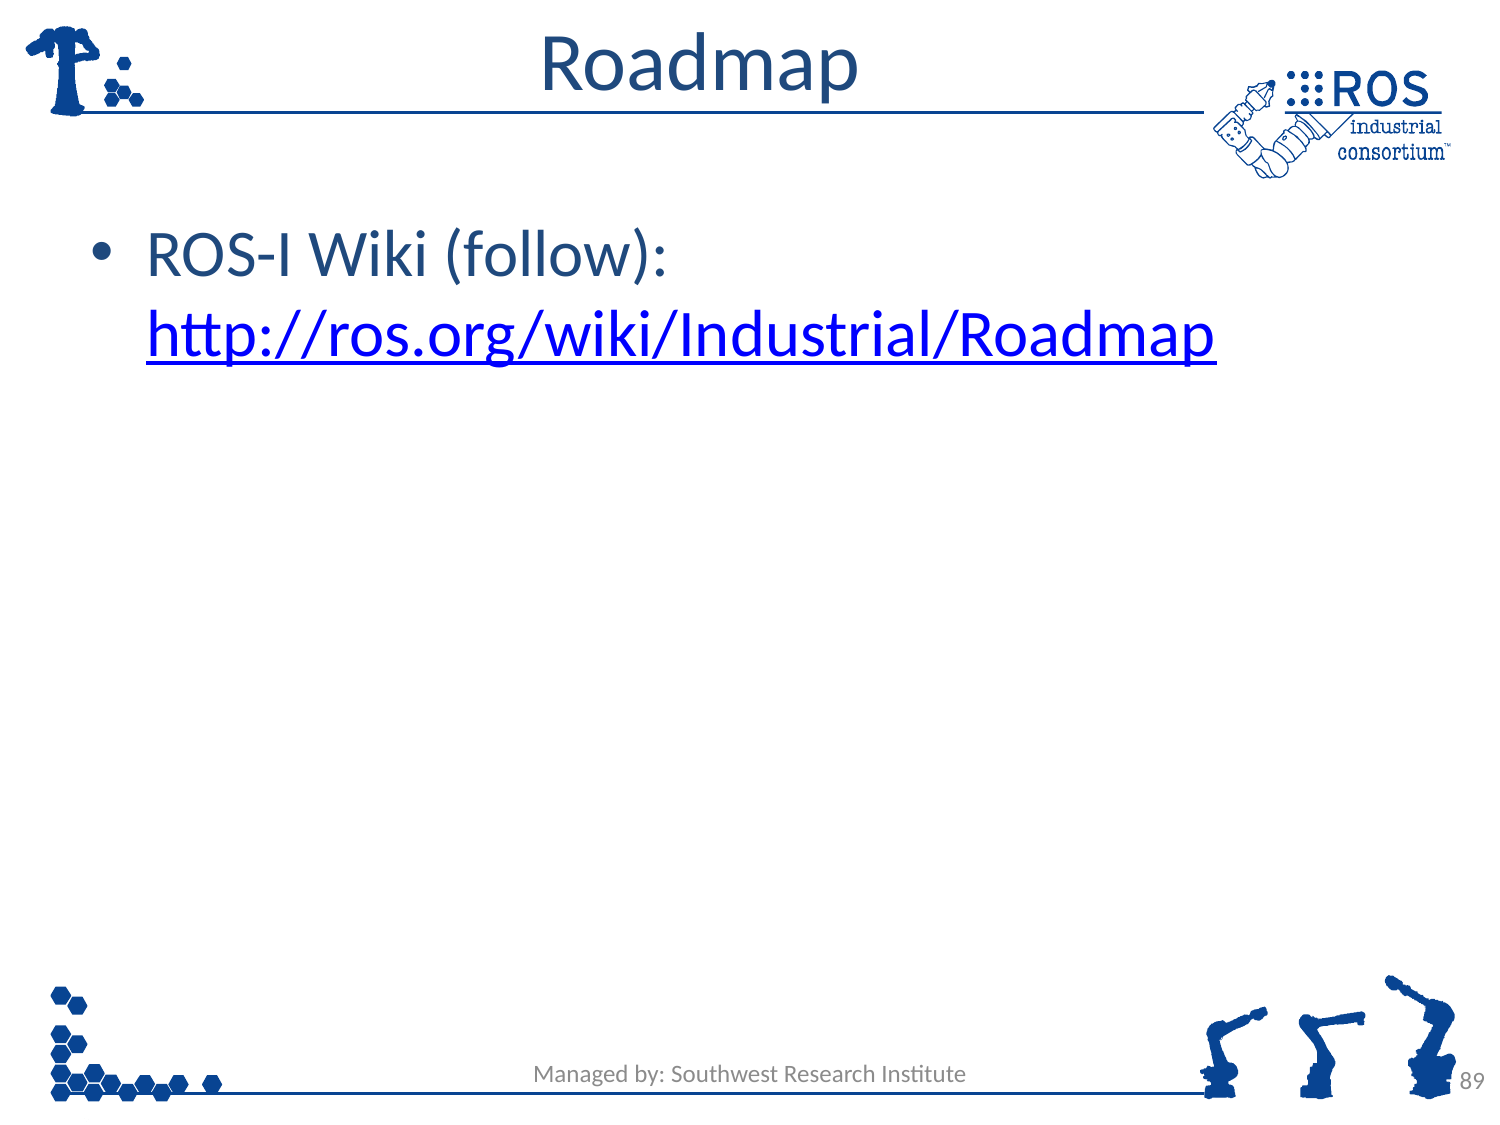

# Roadmap
ROS-I Wiki (follow): http://ros.org/wiki/Industrial/Roadmap

Managed by: Southwest Research Institute
89